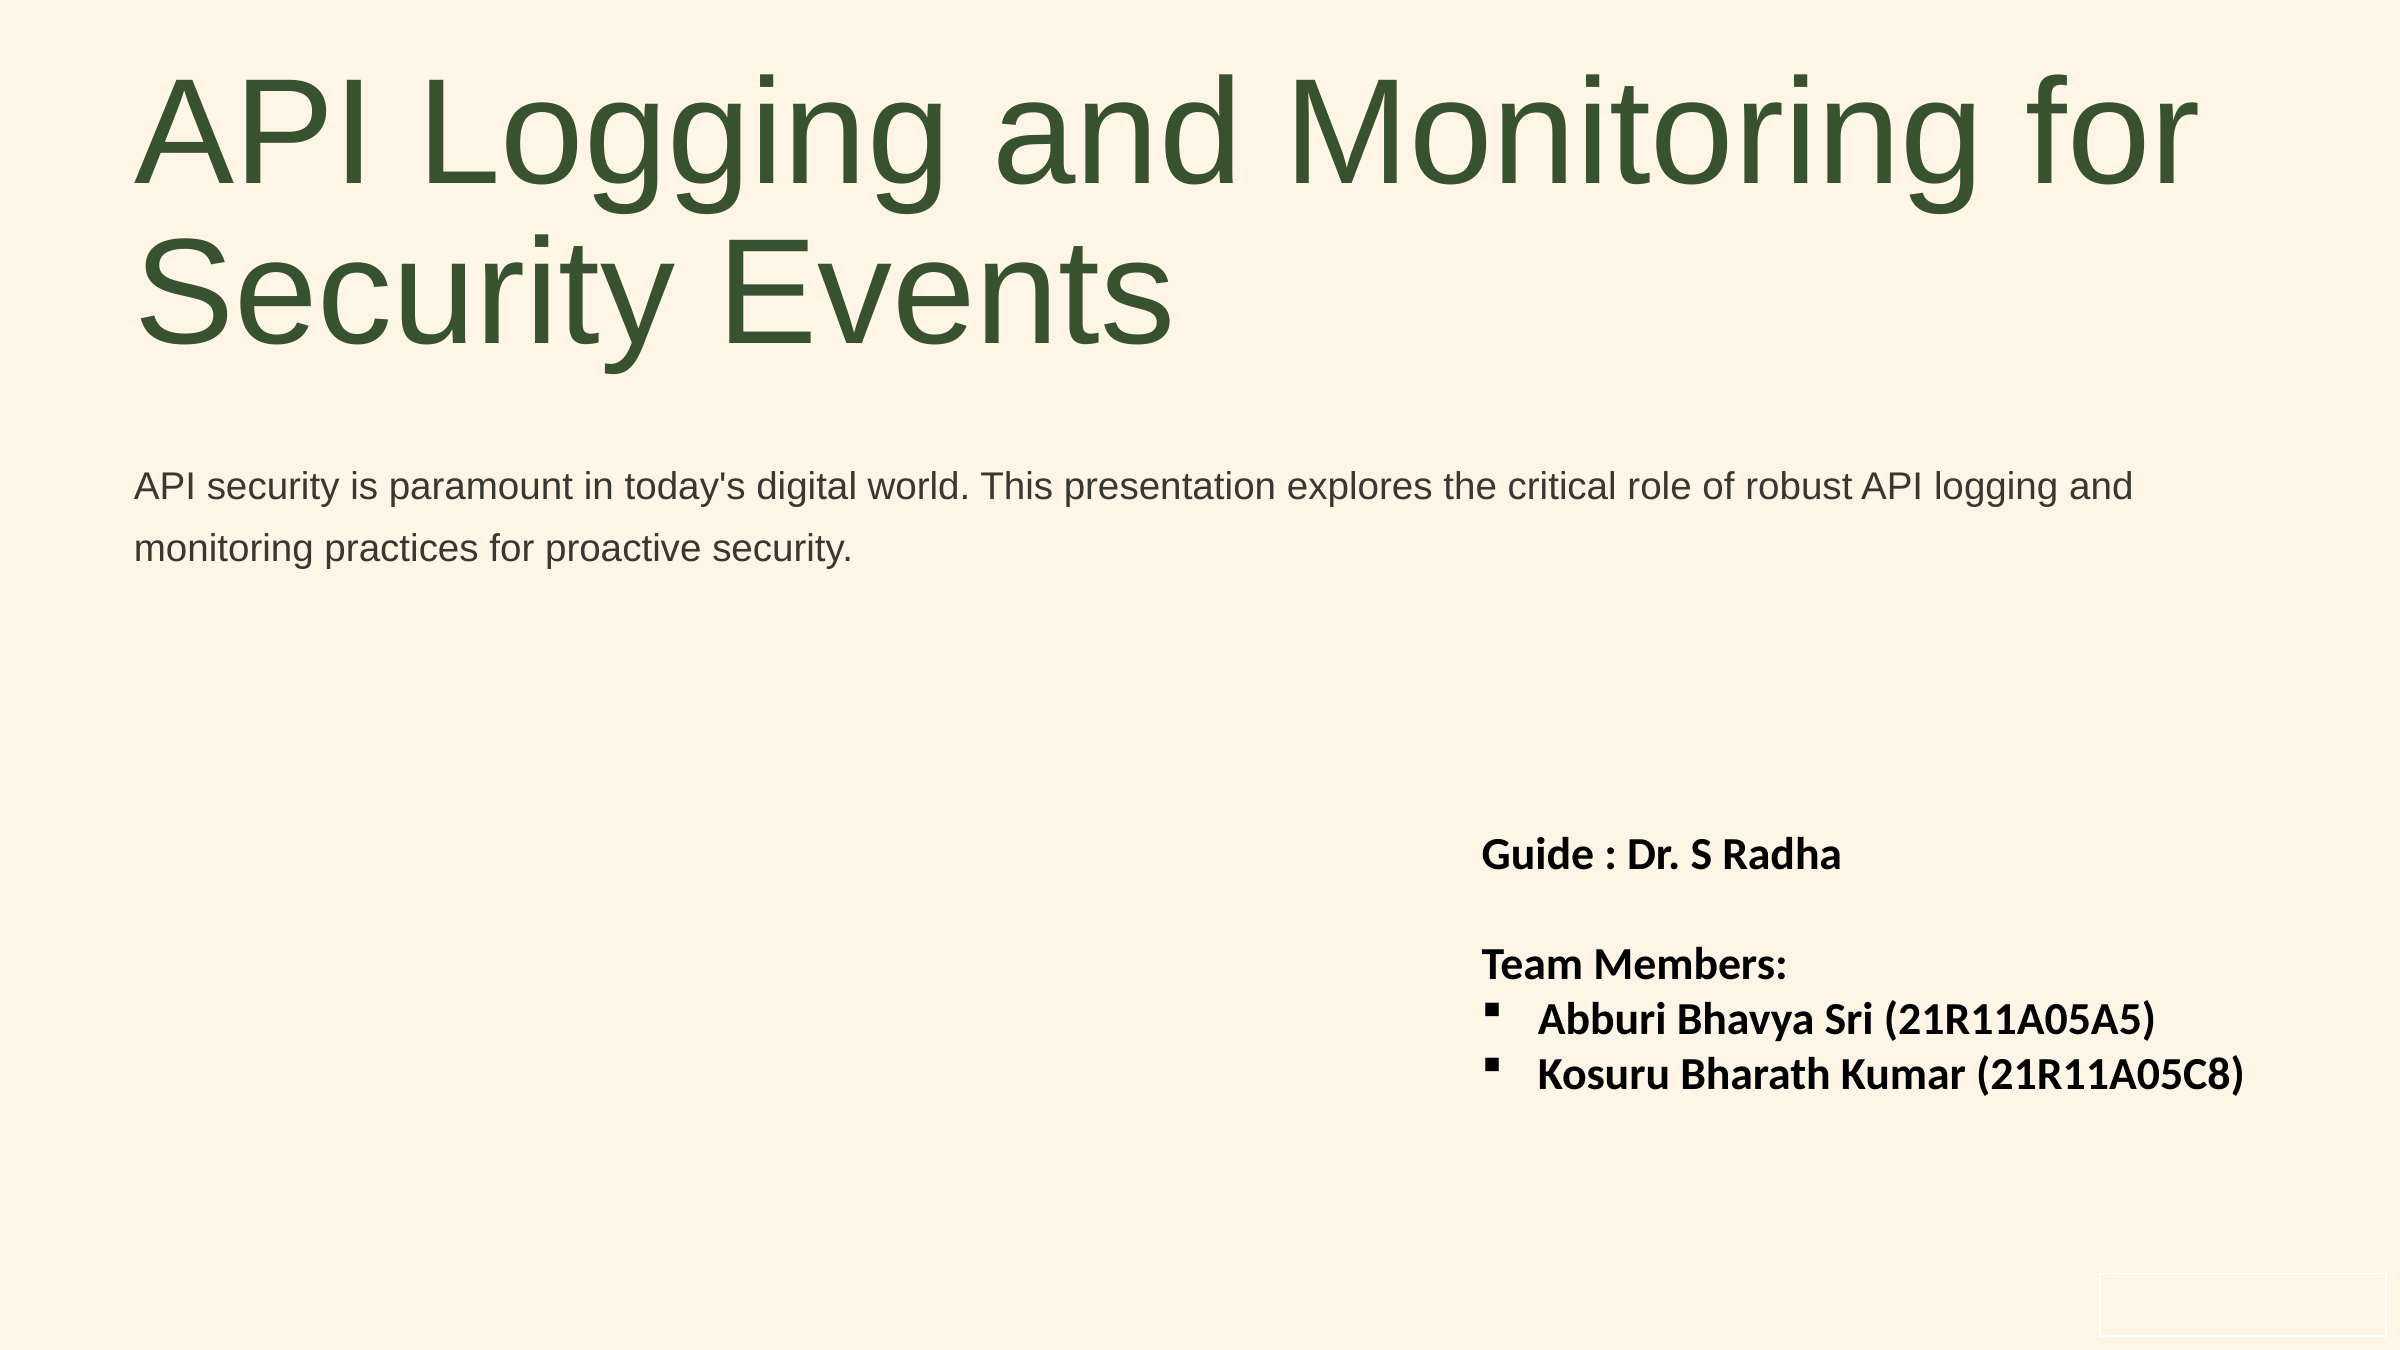

API Logging and Monitoring for Security Events
API security is paramount in today's digital world. This presentation explores the critical role of robust API logging and monitoring practices for proactive security.
Guide : Dr. S Radha

Team Members:
Abburi Bhavya Sri (21R11A05A5)
Kosuru Bharath Kumar (21R11A05C8)